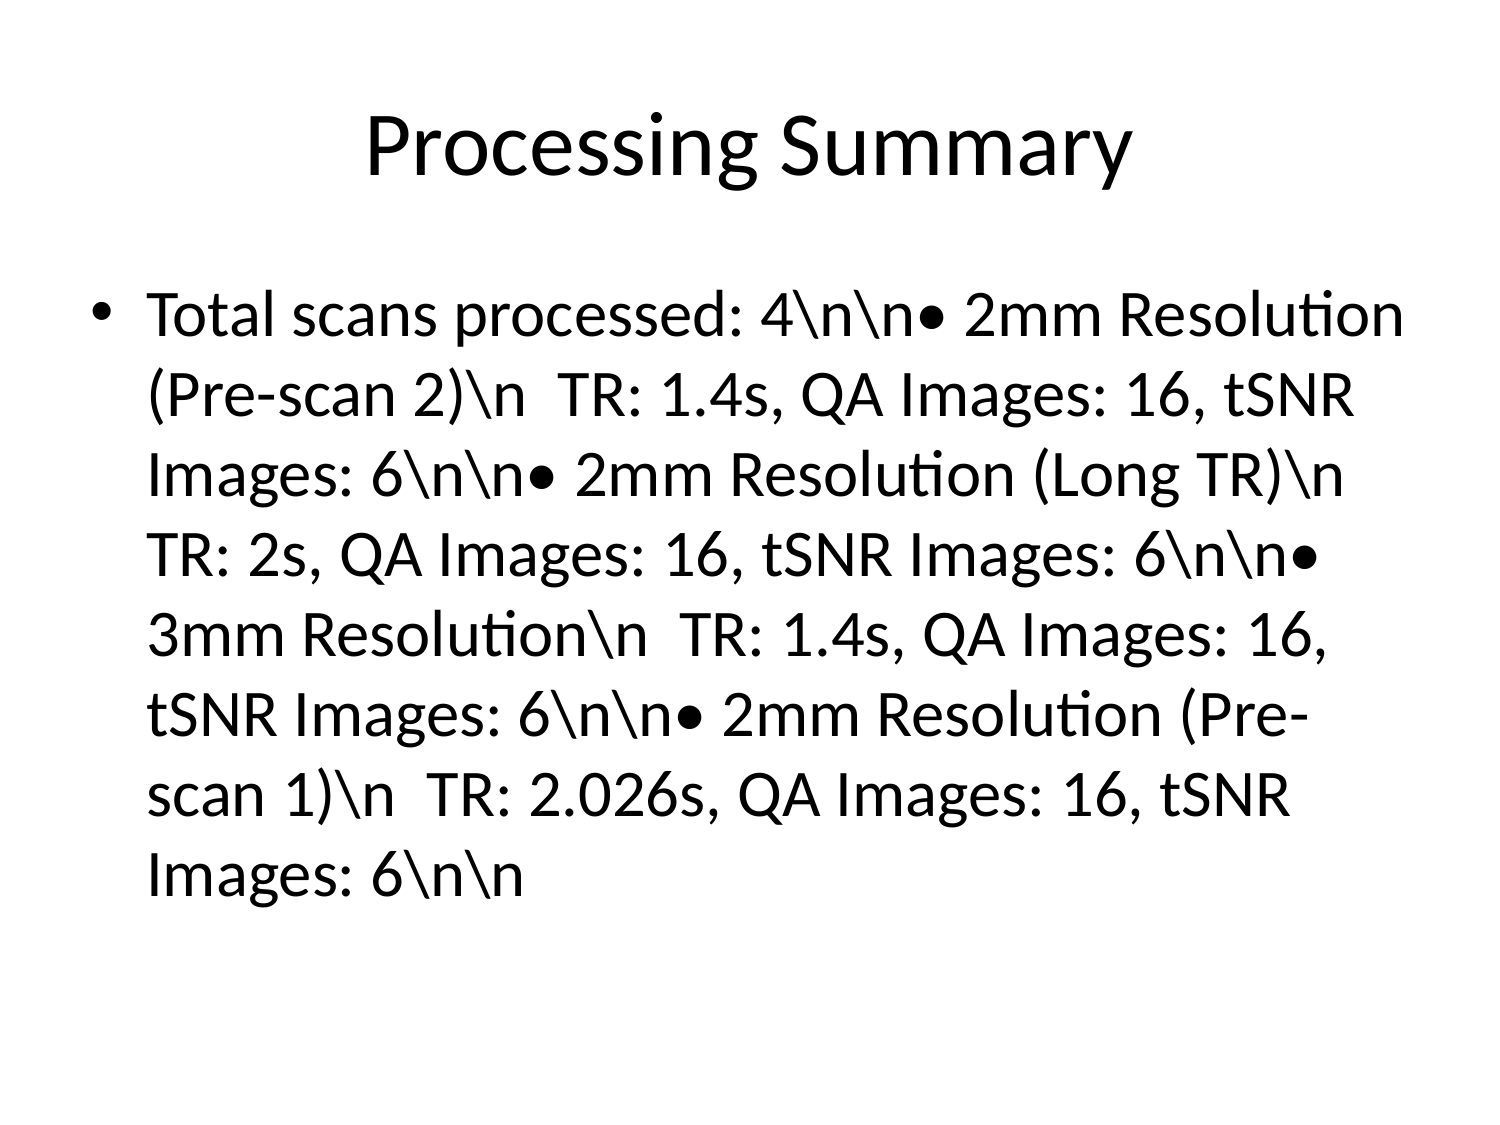

# Processing Summary
Total scans processed: 4\n\n• 2mm Resolution (Pre-scan 2)\n  TR: 1.4s, QA Images: 16, tSNR Images: 6\n\n• 2mm Resolution (Long TR)\n  TR: 2s, QA Images: 16, tSNR Images: 6\n\n• 3mm Resolution\n  TR: 1.4s, QA Images: 16, tSNR Images: 6\n\n• 2mm Resolution (Pre-scan 1)\n  TR: 2.026s, QA Images: 16, tSNR Images: 6\n\n